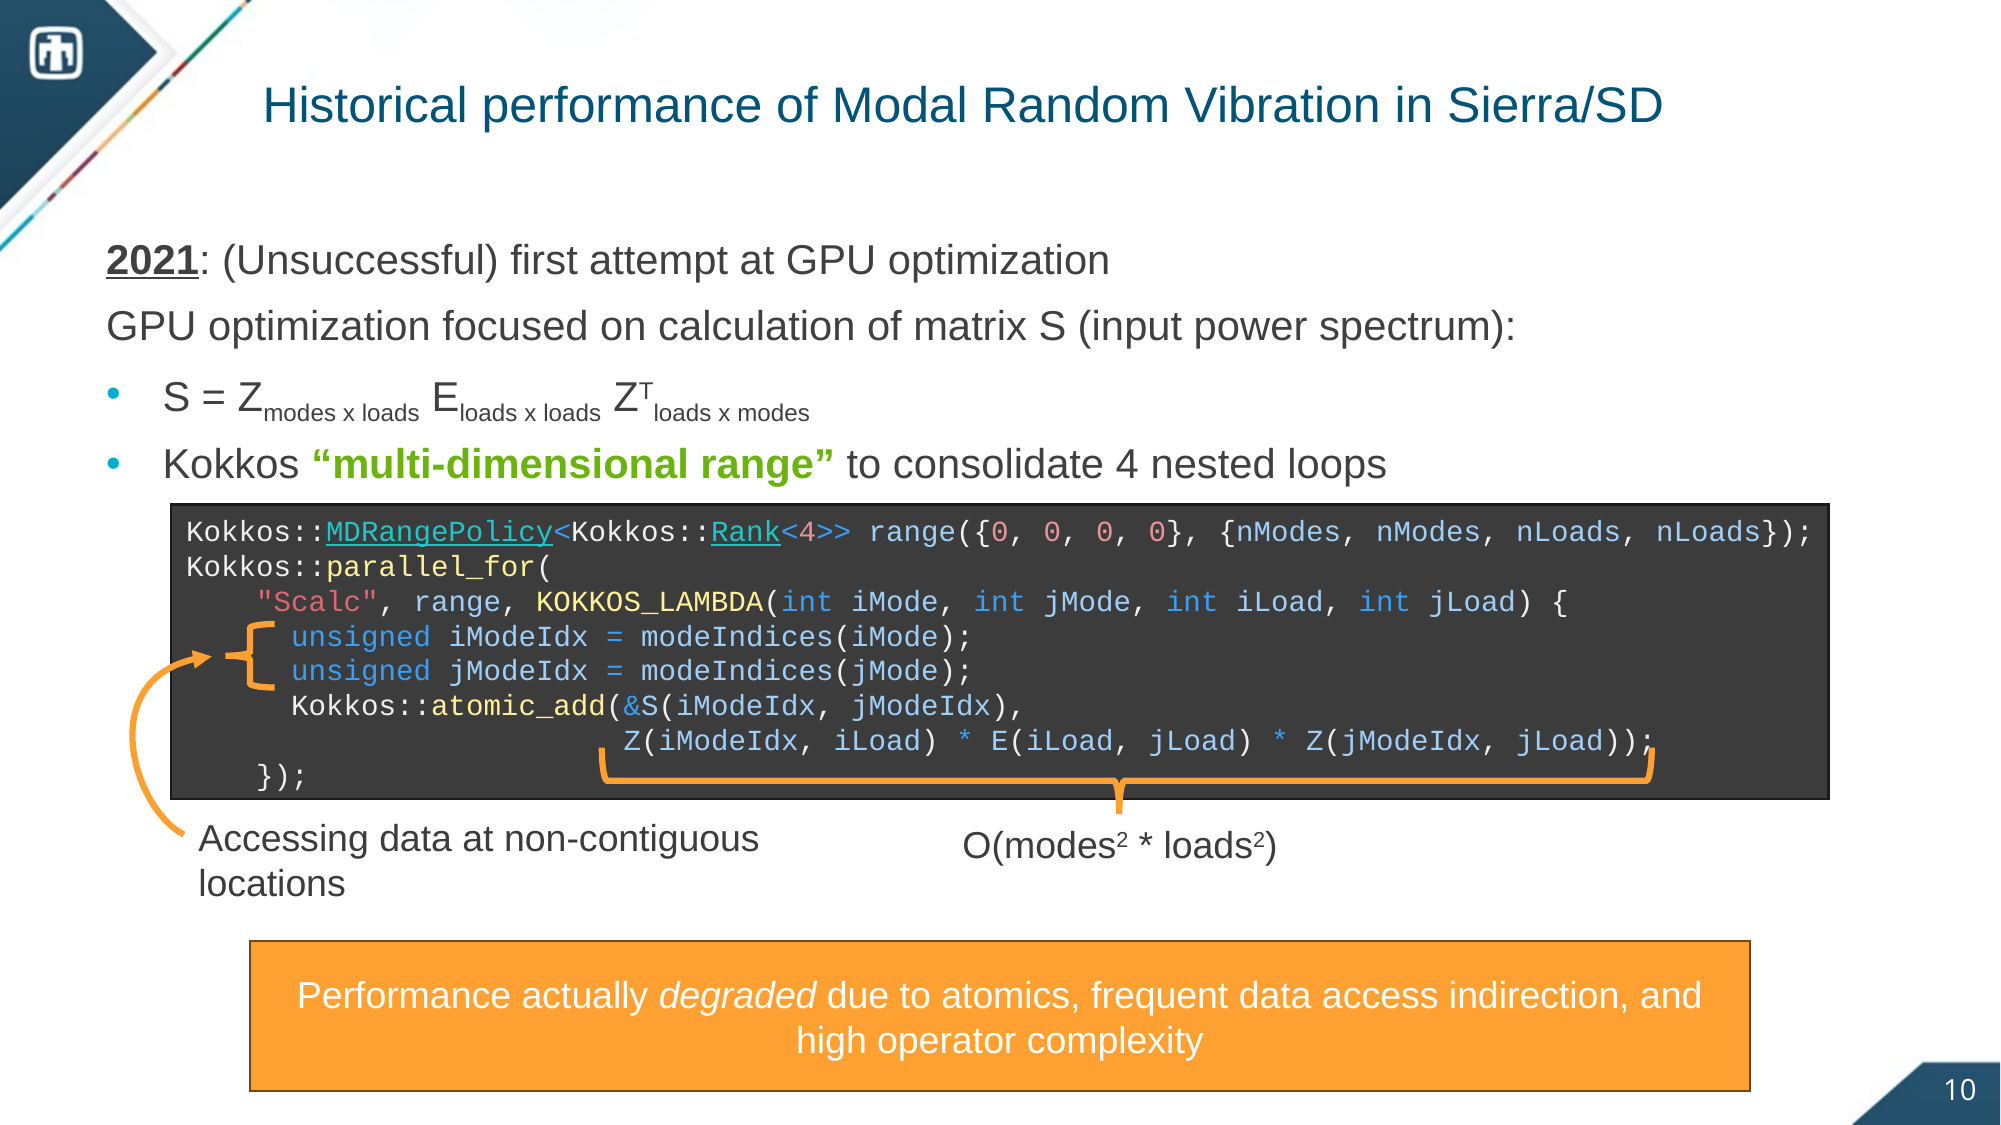

# Historical performance of Modal Random Vibration in Sierra/SD
2021: (Unsuccessful) first attempt at GPU optimization
GPU optimization focused on calculation of matrix S (input power spectrum):
S = Zmodes x loads Eloads x loads ZTloads x modes
Kokkos “multi-dimensional range” to consolidate 4 nested loops

Kokkos::MDRangePolicy<Kokkos::Rank<4>> range({0, 0, 0, 0}, {nModes, nModes, nLoads, nLoads});
Kokkos::parallel_for(
    "Scalc", range, KOKKOS_LAMBDA(int iMode, int jMode, int iLoad, int jLoad) {
      unsigned iModeIdx = modeIndices(iMode);
      unsigned jModeIdx = modeIndices(jMode);
      Kokkos::atomic_add(&S(iModeIdx, jModeIdx),
                         Z(iModeIdx, iLoad) * E(iLoad, jLoad) * Z(jModeIdx, jLoad));
    });

Accessing data at non-contiguous locations
O(modes2 * loads2)
Performance actually degraded due to atomics, frequent data access indirection, and high operator complexity
10